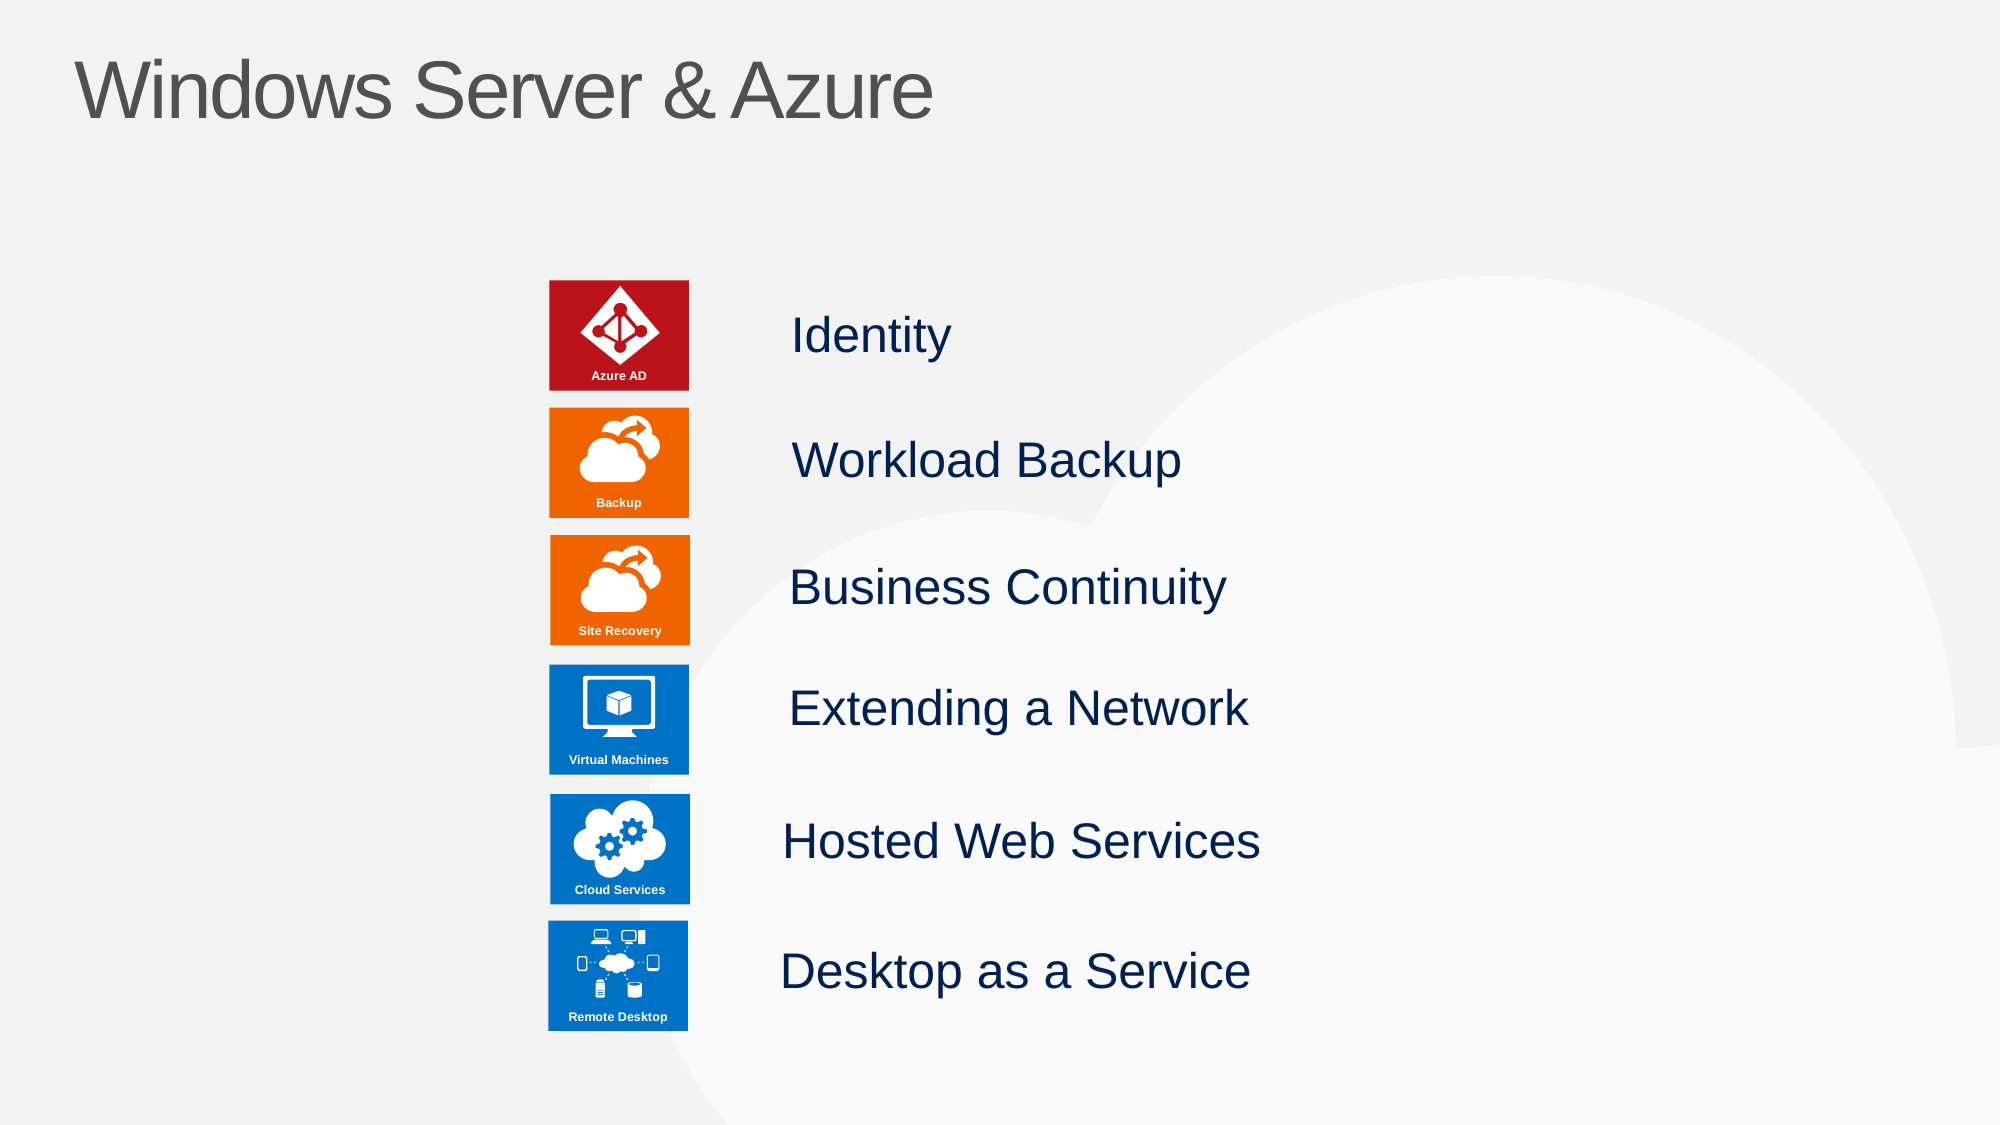

# Windows Server & Azure
Azure AD

Identity
Backup

Workload Backup
Site Recovery

Business Continuity
Extending a Network
Virtual Machines

Hosted Web Services
Cloud Services

Remote Desktop

Desktop as a Service